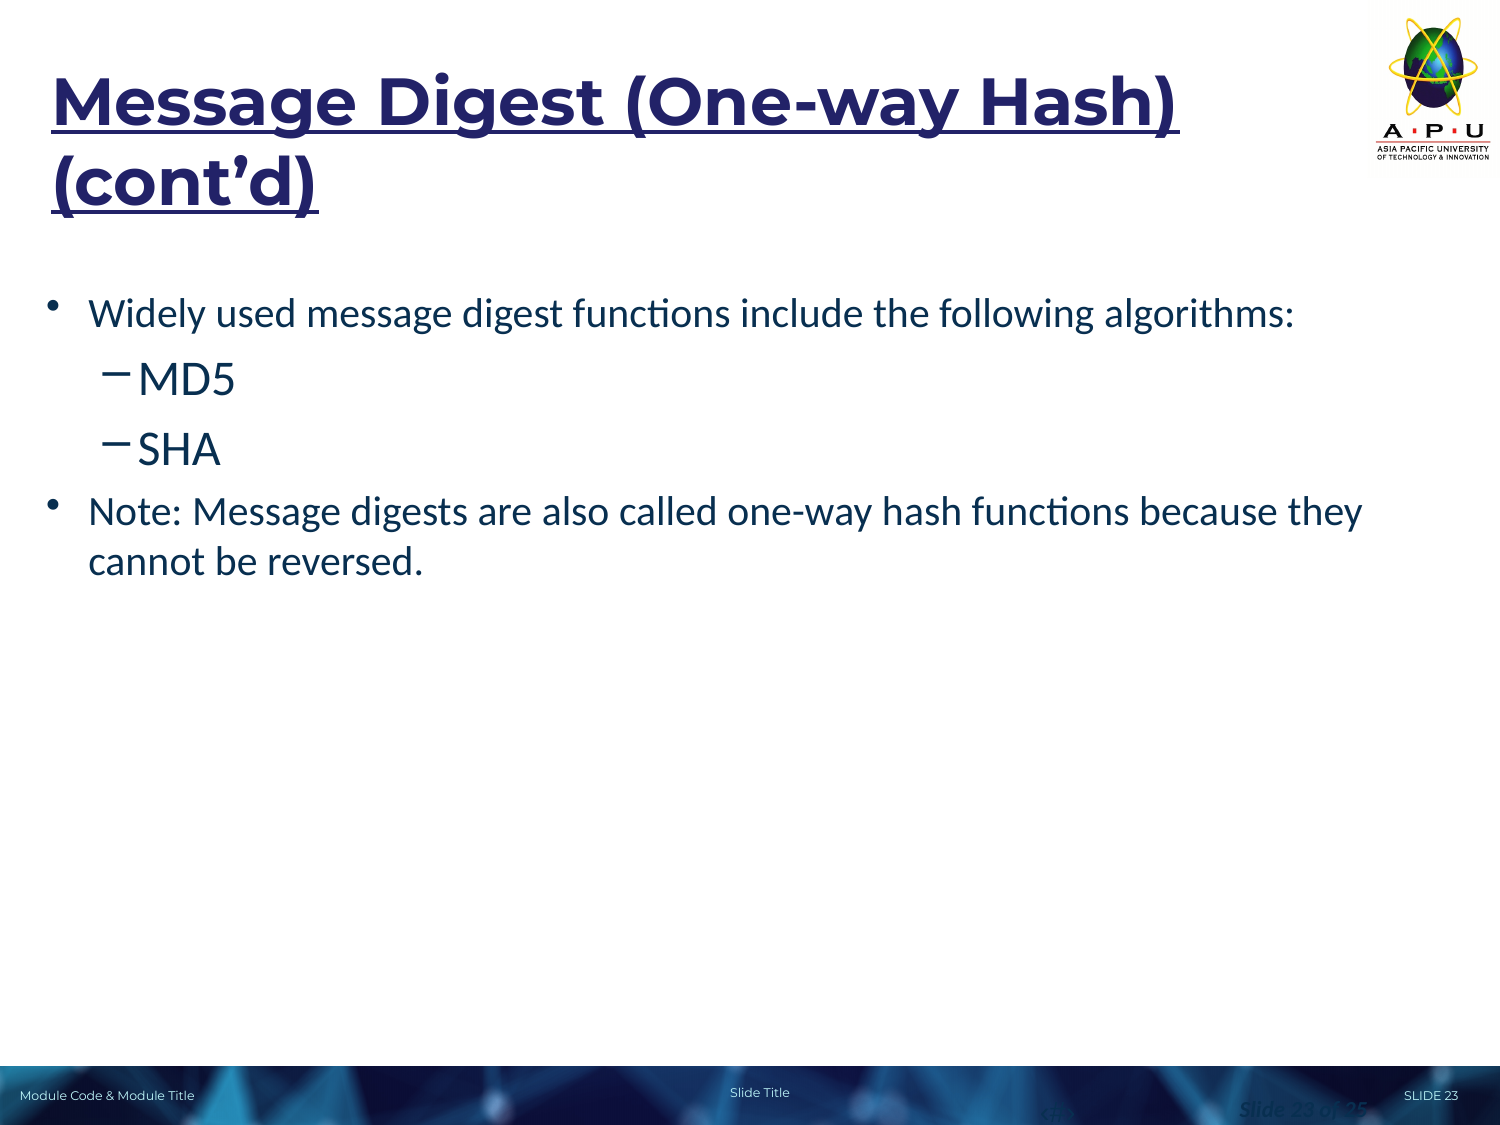

# Message Digest (One-way Hash) (cont’d)
Widely used message digest functions include the following algorithms:
MD5
SHA
Note: Message digests are also called one-way hash functions because they cannot be reversed.
‹#›